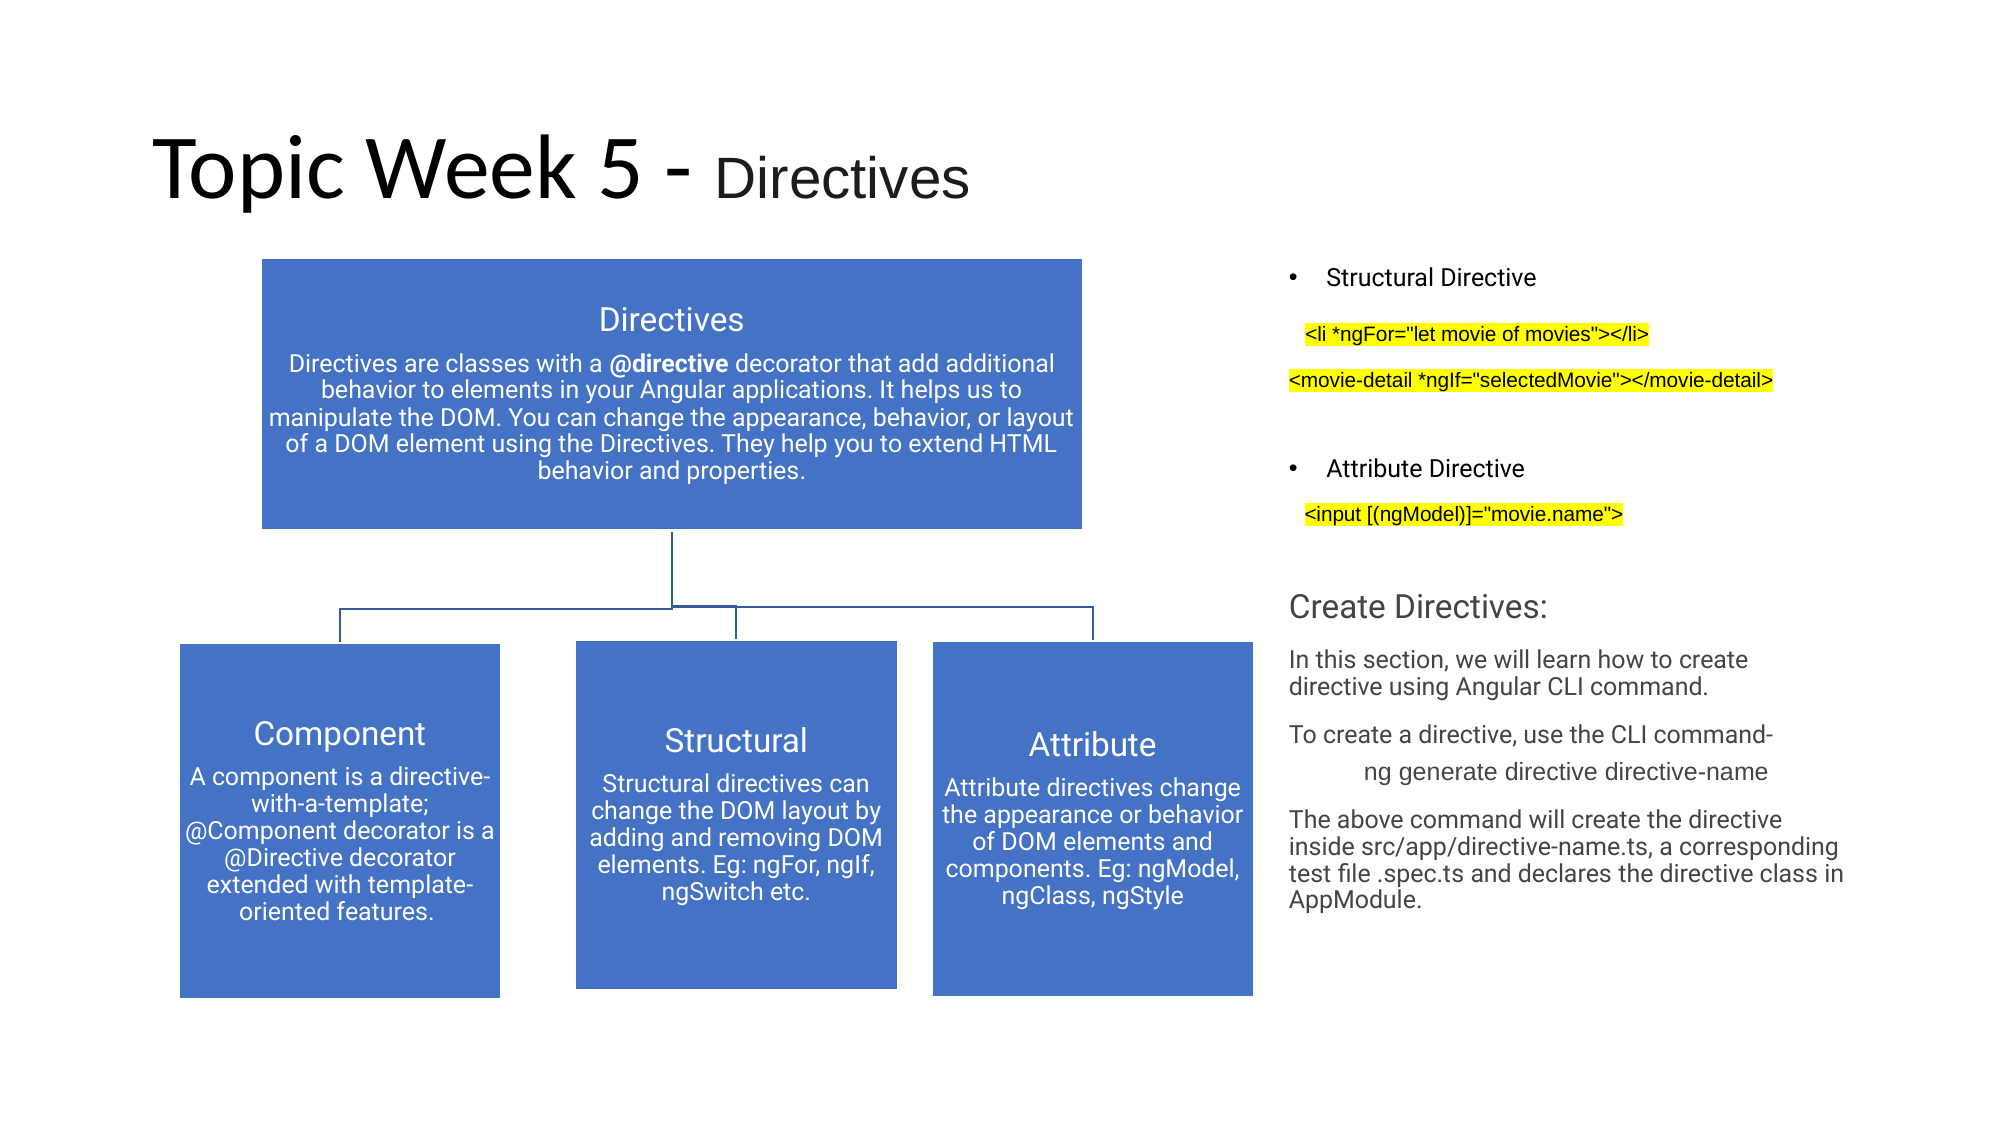

# Topic Week 5 - Directives
Directives
Directives are classes with a @directive decorator that add additional behavior to elements in your Angular applications. It helps us to manipulate the DOM. You can change the appearance, behavior, or layout of a DOM element using the Directives. They help you to extend HTML behavior and properties.
Component
A component is a directive-with-a-template; @Component decorator is a @Directive decorator extended with template-oriented features.
Structural
Structural directives can change the DOM layout by adding and removing DOM elements. Eg: ngFor, ngIf, ngSwitch etc.
Attribute
Attribute directives change the appearance or behavior of DOM elements and components. Eg: ngModel, ngClass, ngStyle
Structural Directive
  <li *ngFor="let movie of movies"></li>
<movie-detail *ngIf="selectedMovie"></movie-detail>

Attribute Directive
   <input [(ngModel)]="movie.name">

Create Directives:
In this section, we will learn how to create directive using Angular CLI command.
To create a directive, use the CLI command-
ng generate directive directive-name
The above command will create the directive inside src/app/directive-name.ts, a corresponding test file .spec.ts and declares the directive class in AppModule.